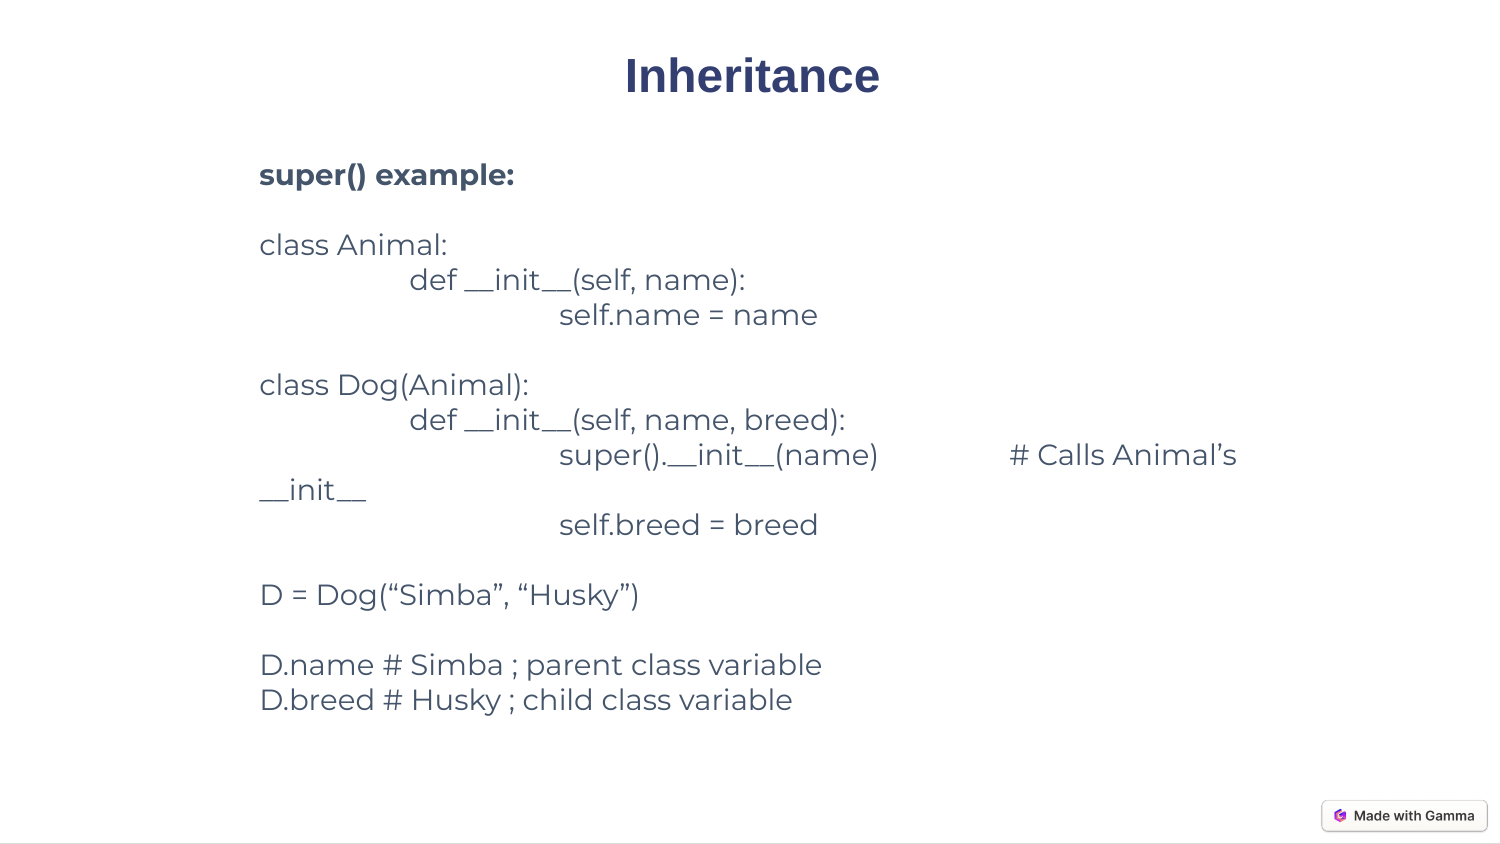

Inheritance
super() example:

class Animal:
	def __init__(self, name):
    		self.name = name

class Dog(Animal):
	def __init__(self, name, breed):
    		super().__init__(name)  	# Calls Animal’s __init__
    		self.breed = breed

D = Dog(“Simba”, “Husky”)

D.name # Simba ; parent class variable
D.breed # Husky ; child class variable